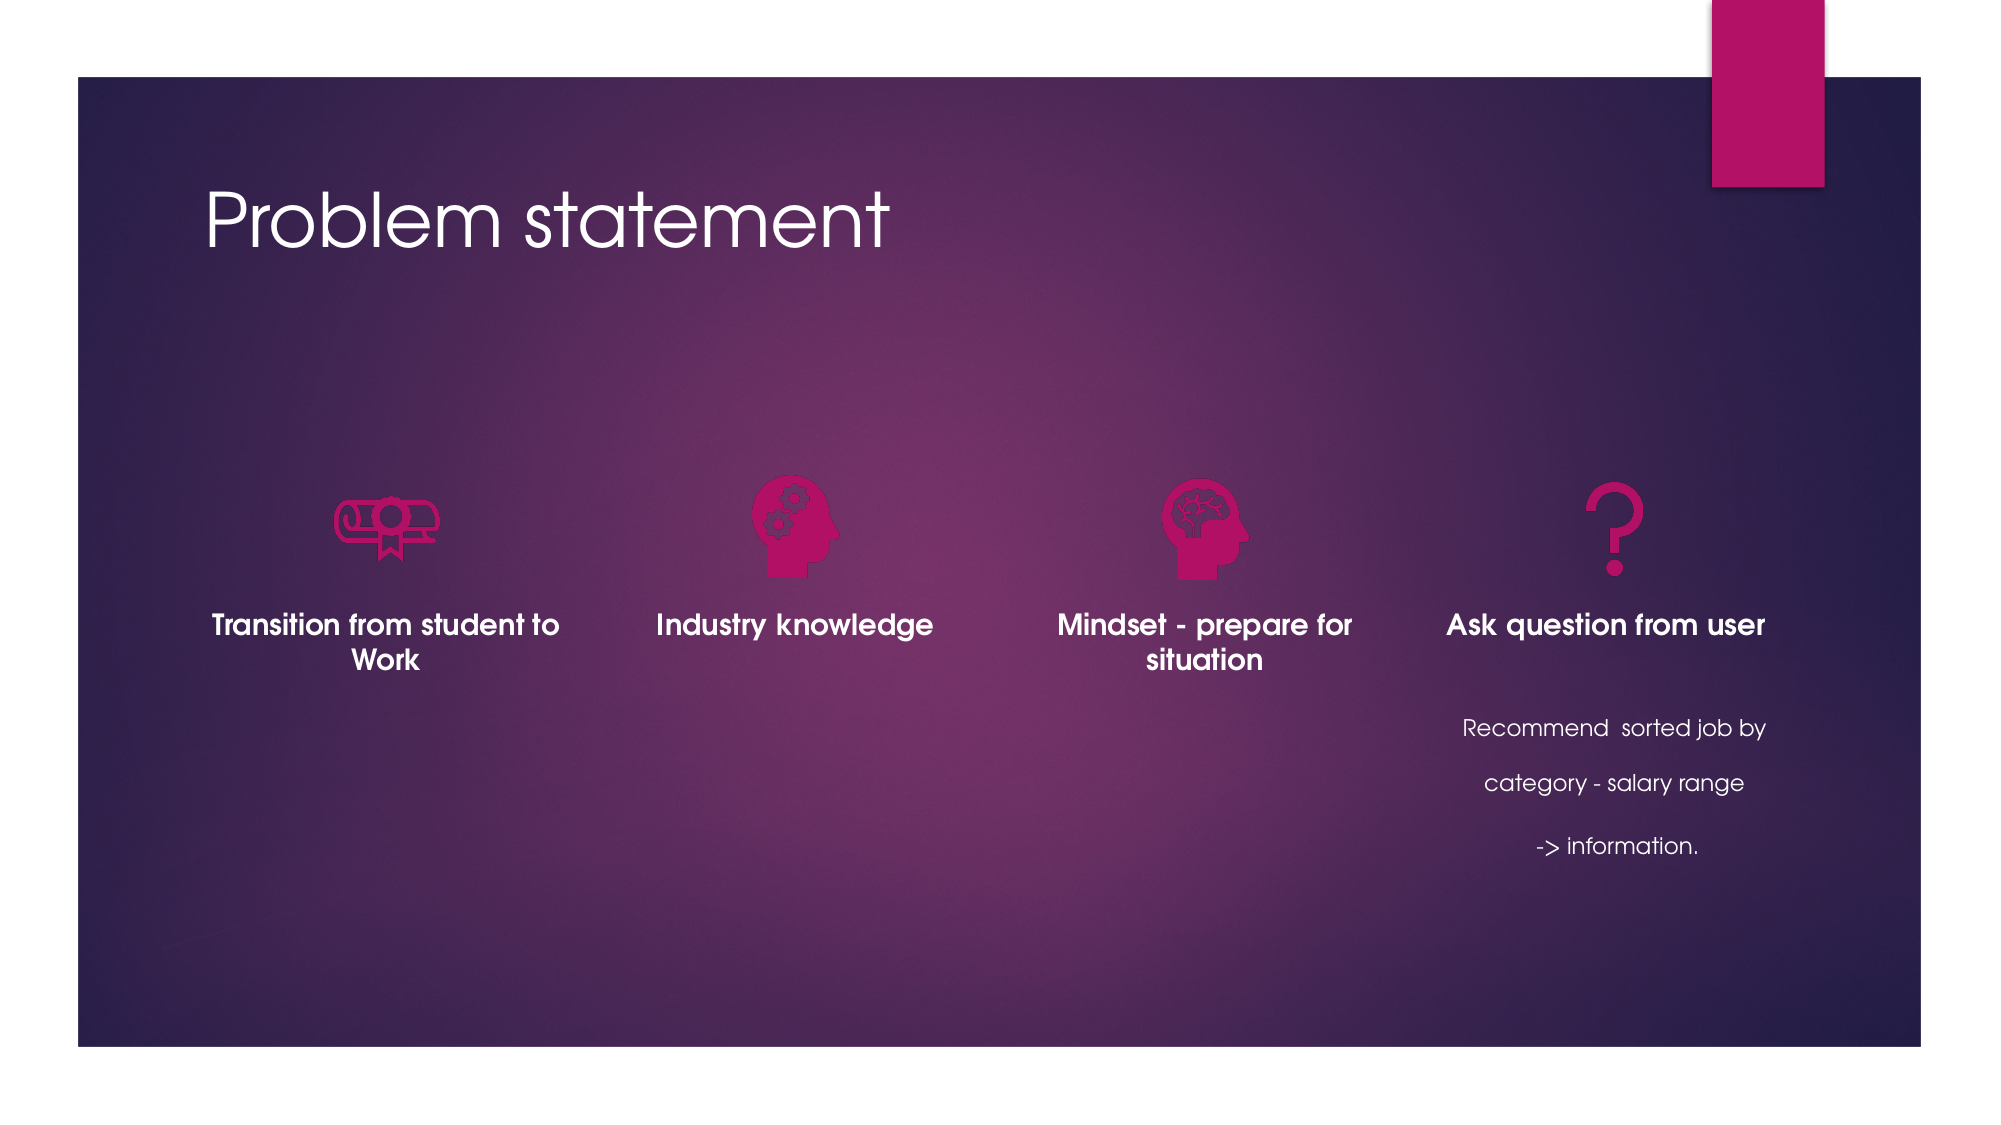

# Problem statement
Transition from student to Work
Industry knowledge
Mindset - prepare for situation
Ask question from user
Recommend  sorted job by category - salary range
 -> information.